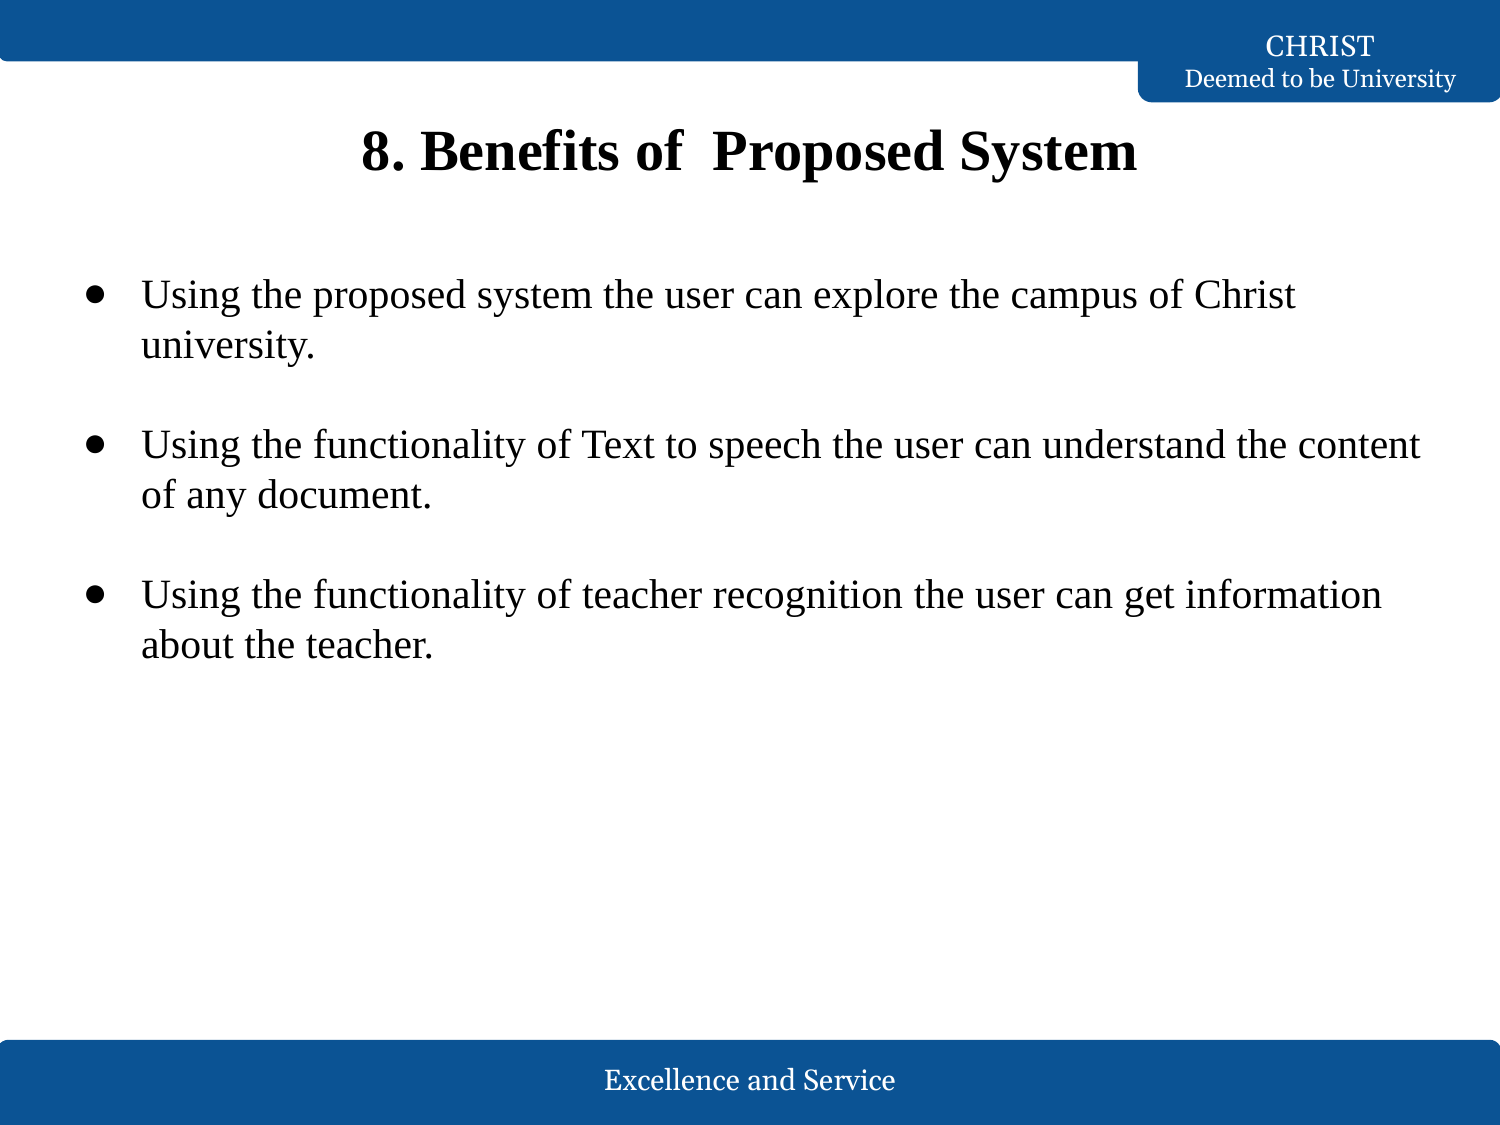

# 8. Benefits of  Proposed System
Using the proposed system the user can explore the campus of Christ university.

Using the functionality of Text to speech the user can understand the content of any document.

Using the functionality of teacher recognition the user can get information about the teacher.

10